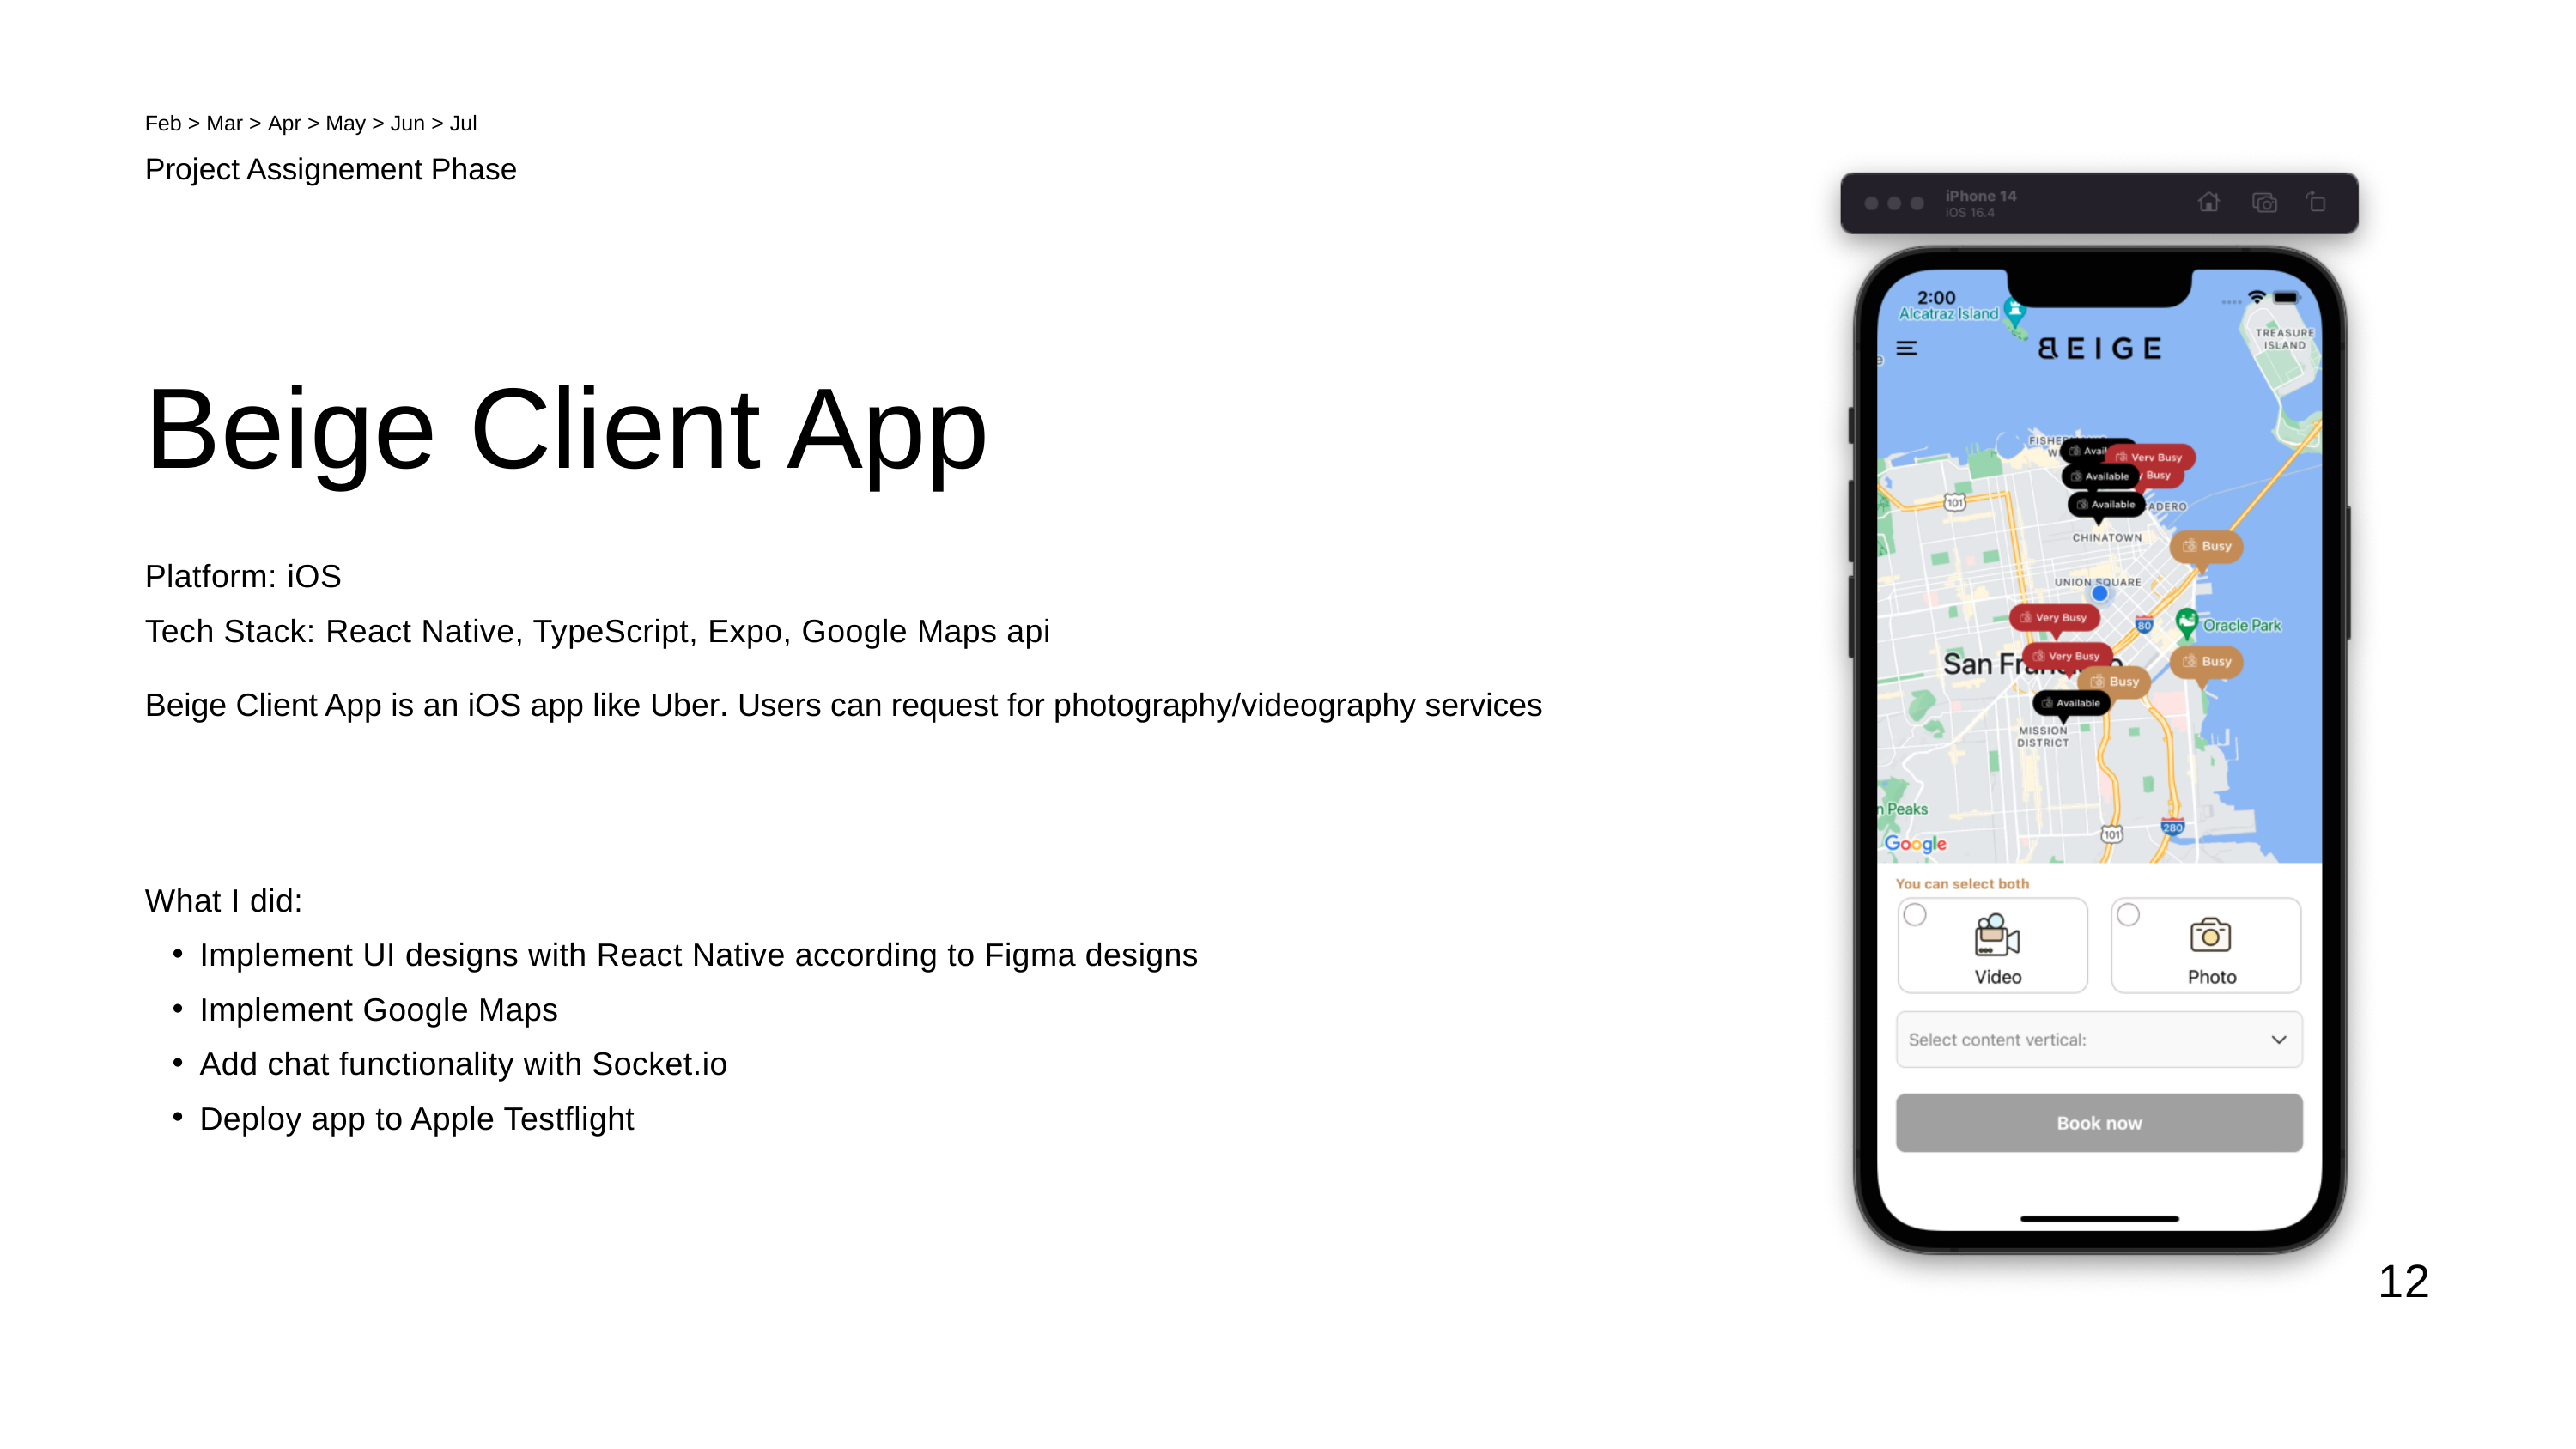

Feb > Mar > Apr > May > Jun > Jul
Project Assignement Phase

Beige Client App
Platform: iOS
Tech Stack: React Native, TypeScript, Expo, Google Maps api
Beige Client App is an iOS app like Uber. Users can request for photography/videography services
What I did:
Implement UI designs with React Native according to Figma designs
Implement Google Maps
Add chat functionality with Socket.io
Deploy app to Apple Testflight
12